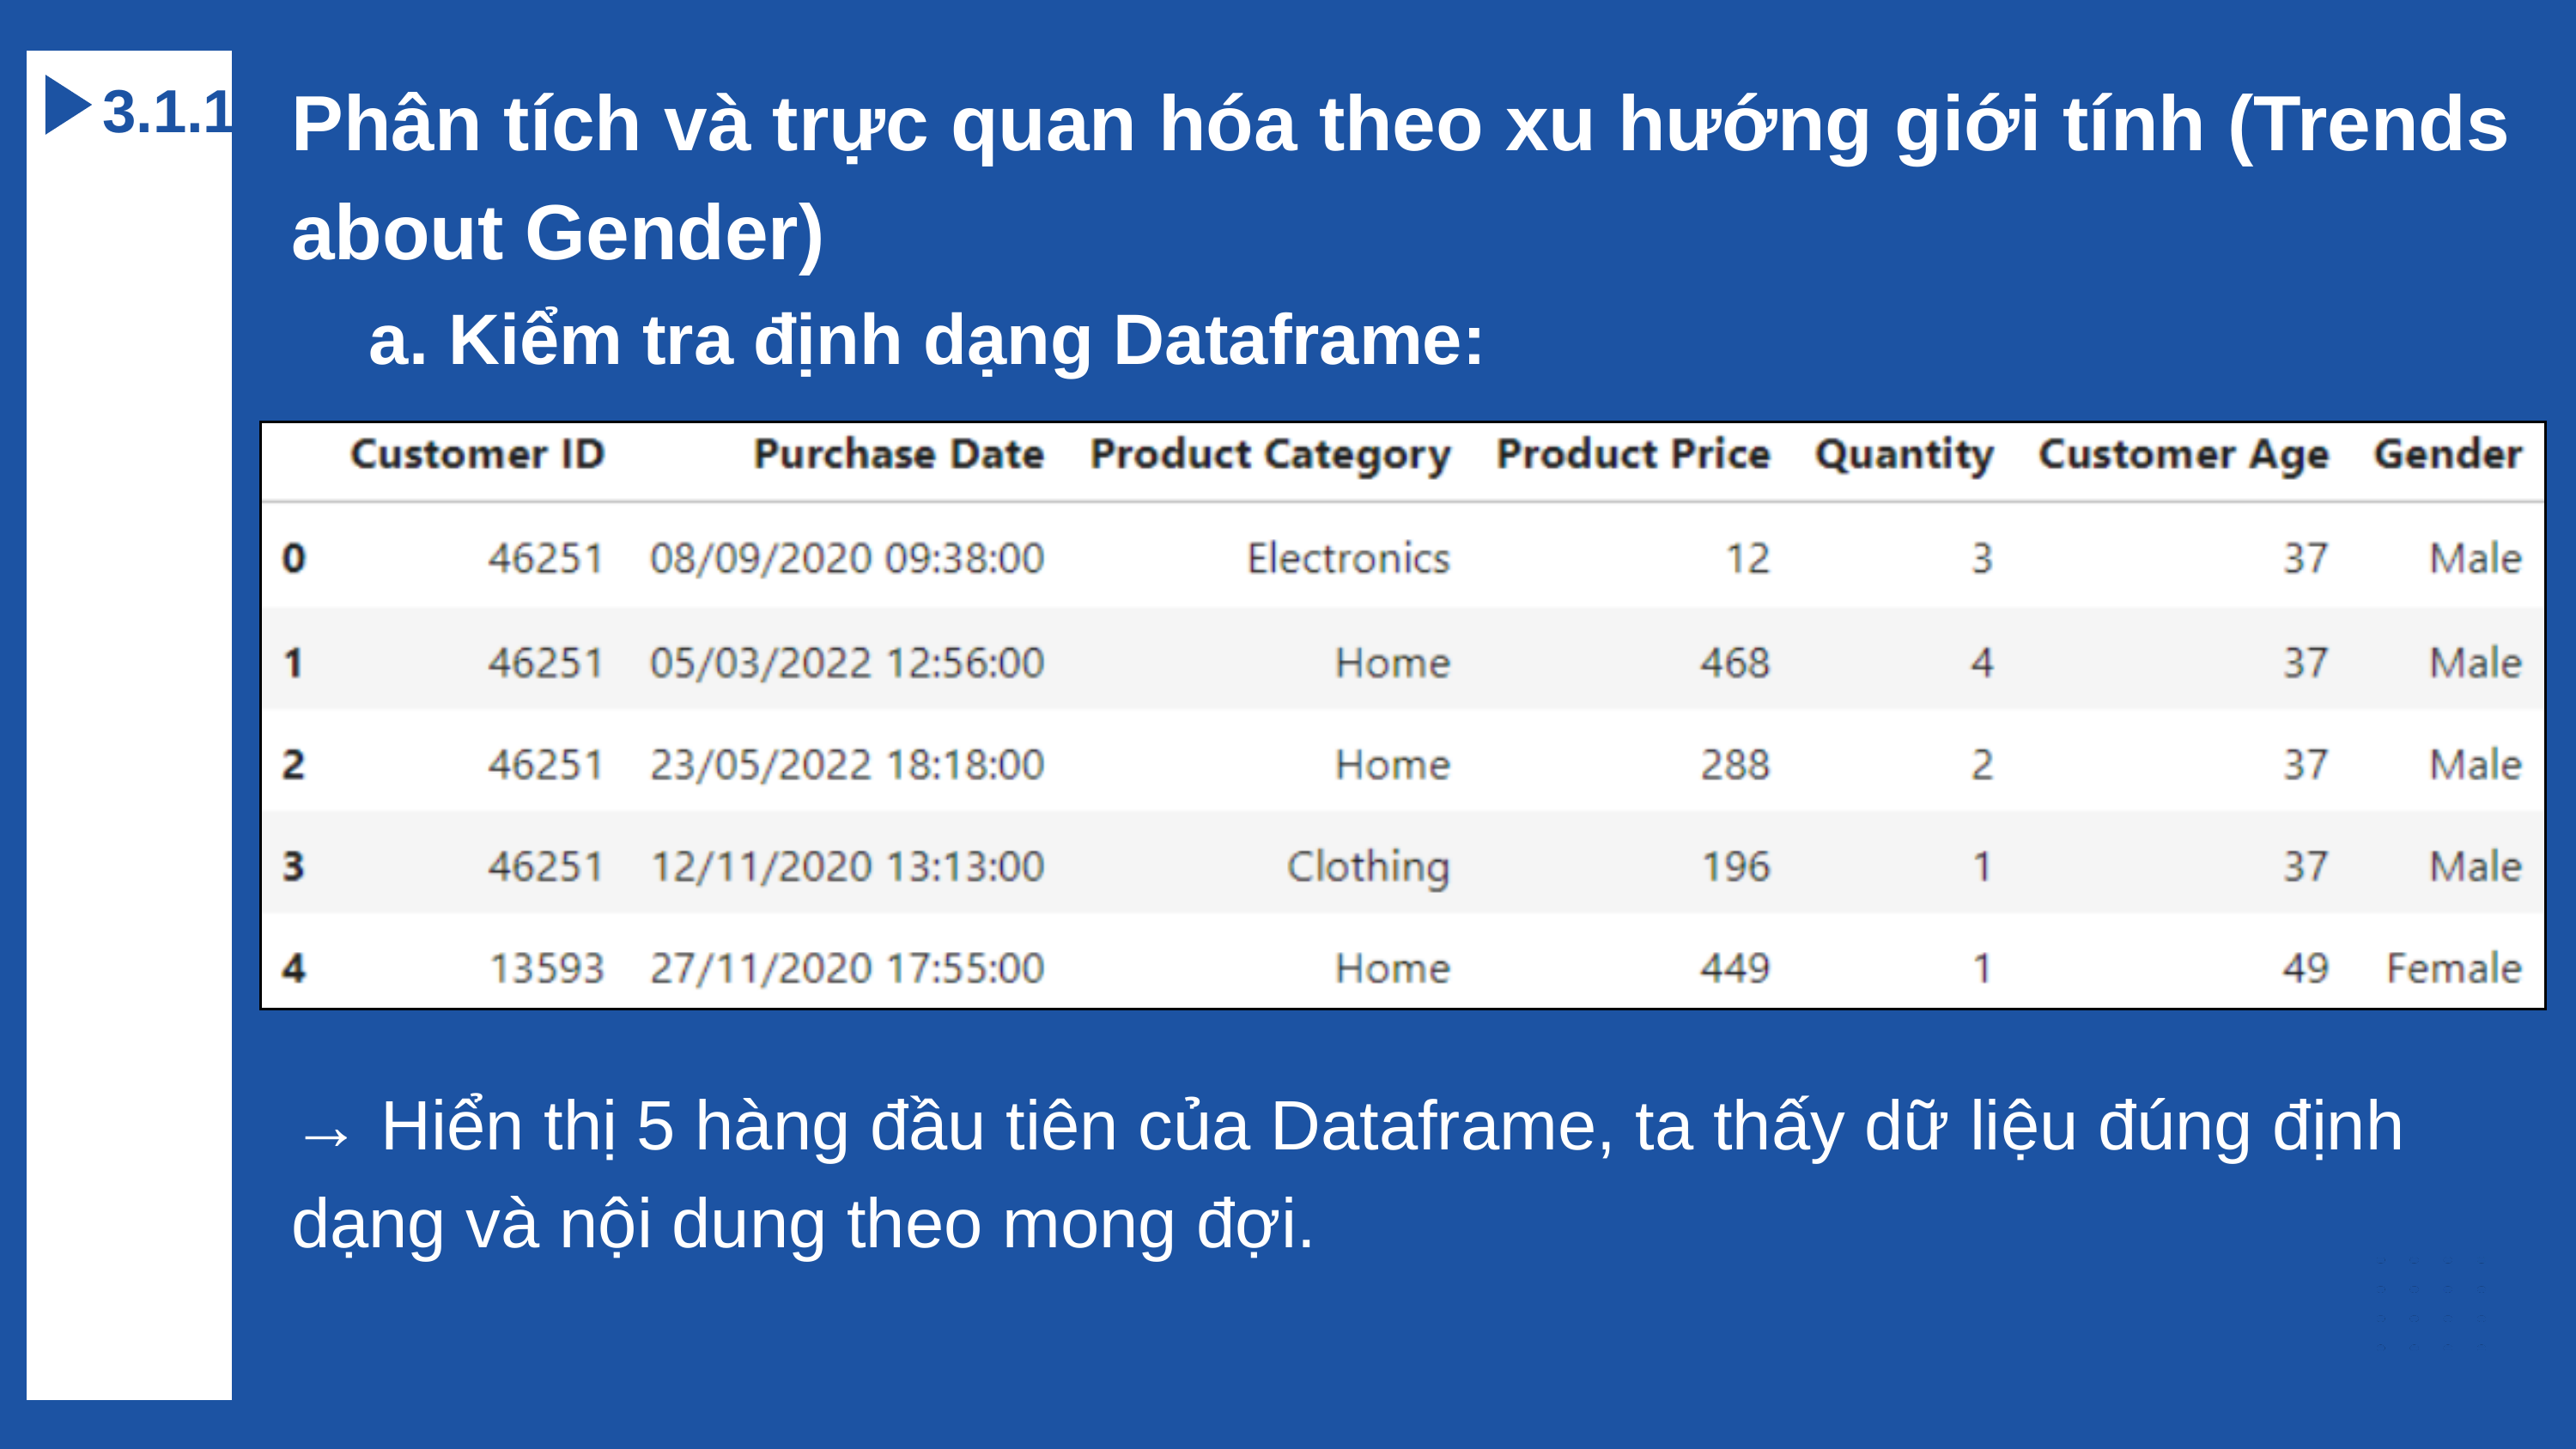

Phân tích và trực quan hóa theo xu hướng giới tính (Trends about Gender)
3.1.1

a. Kiểm tra định dạng Dataframe:

→ Hiển thị 5 hàng đầu tiên của Dataframe, ta thấy dữ liệu đúng định dạng và nội dung theo mong đợi.